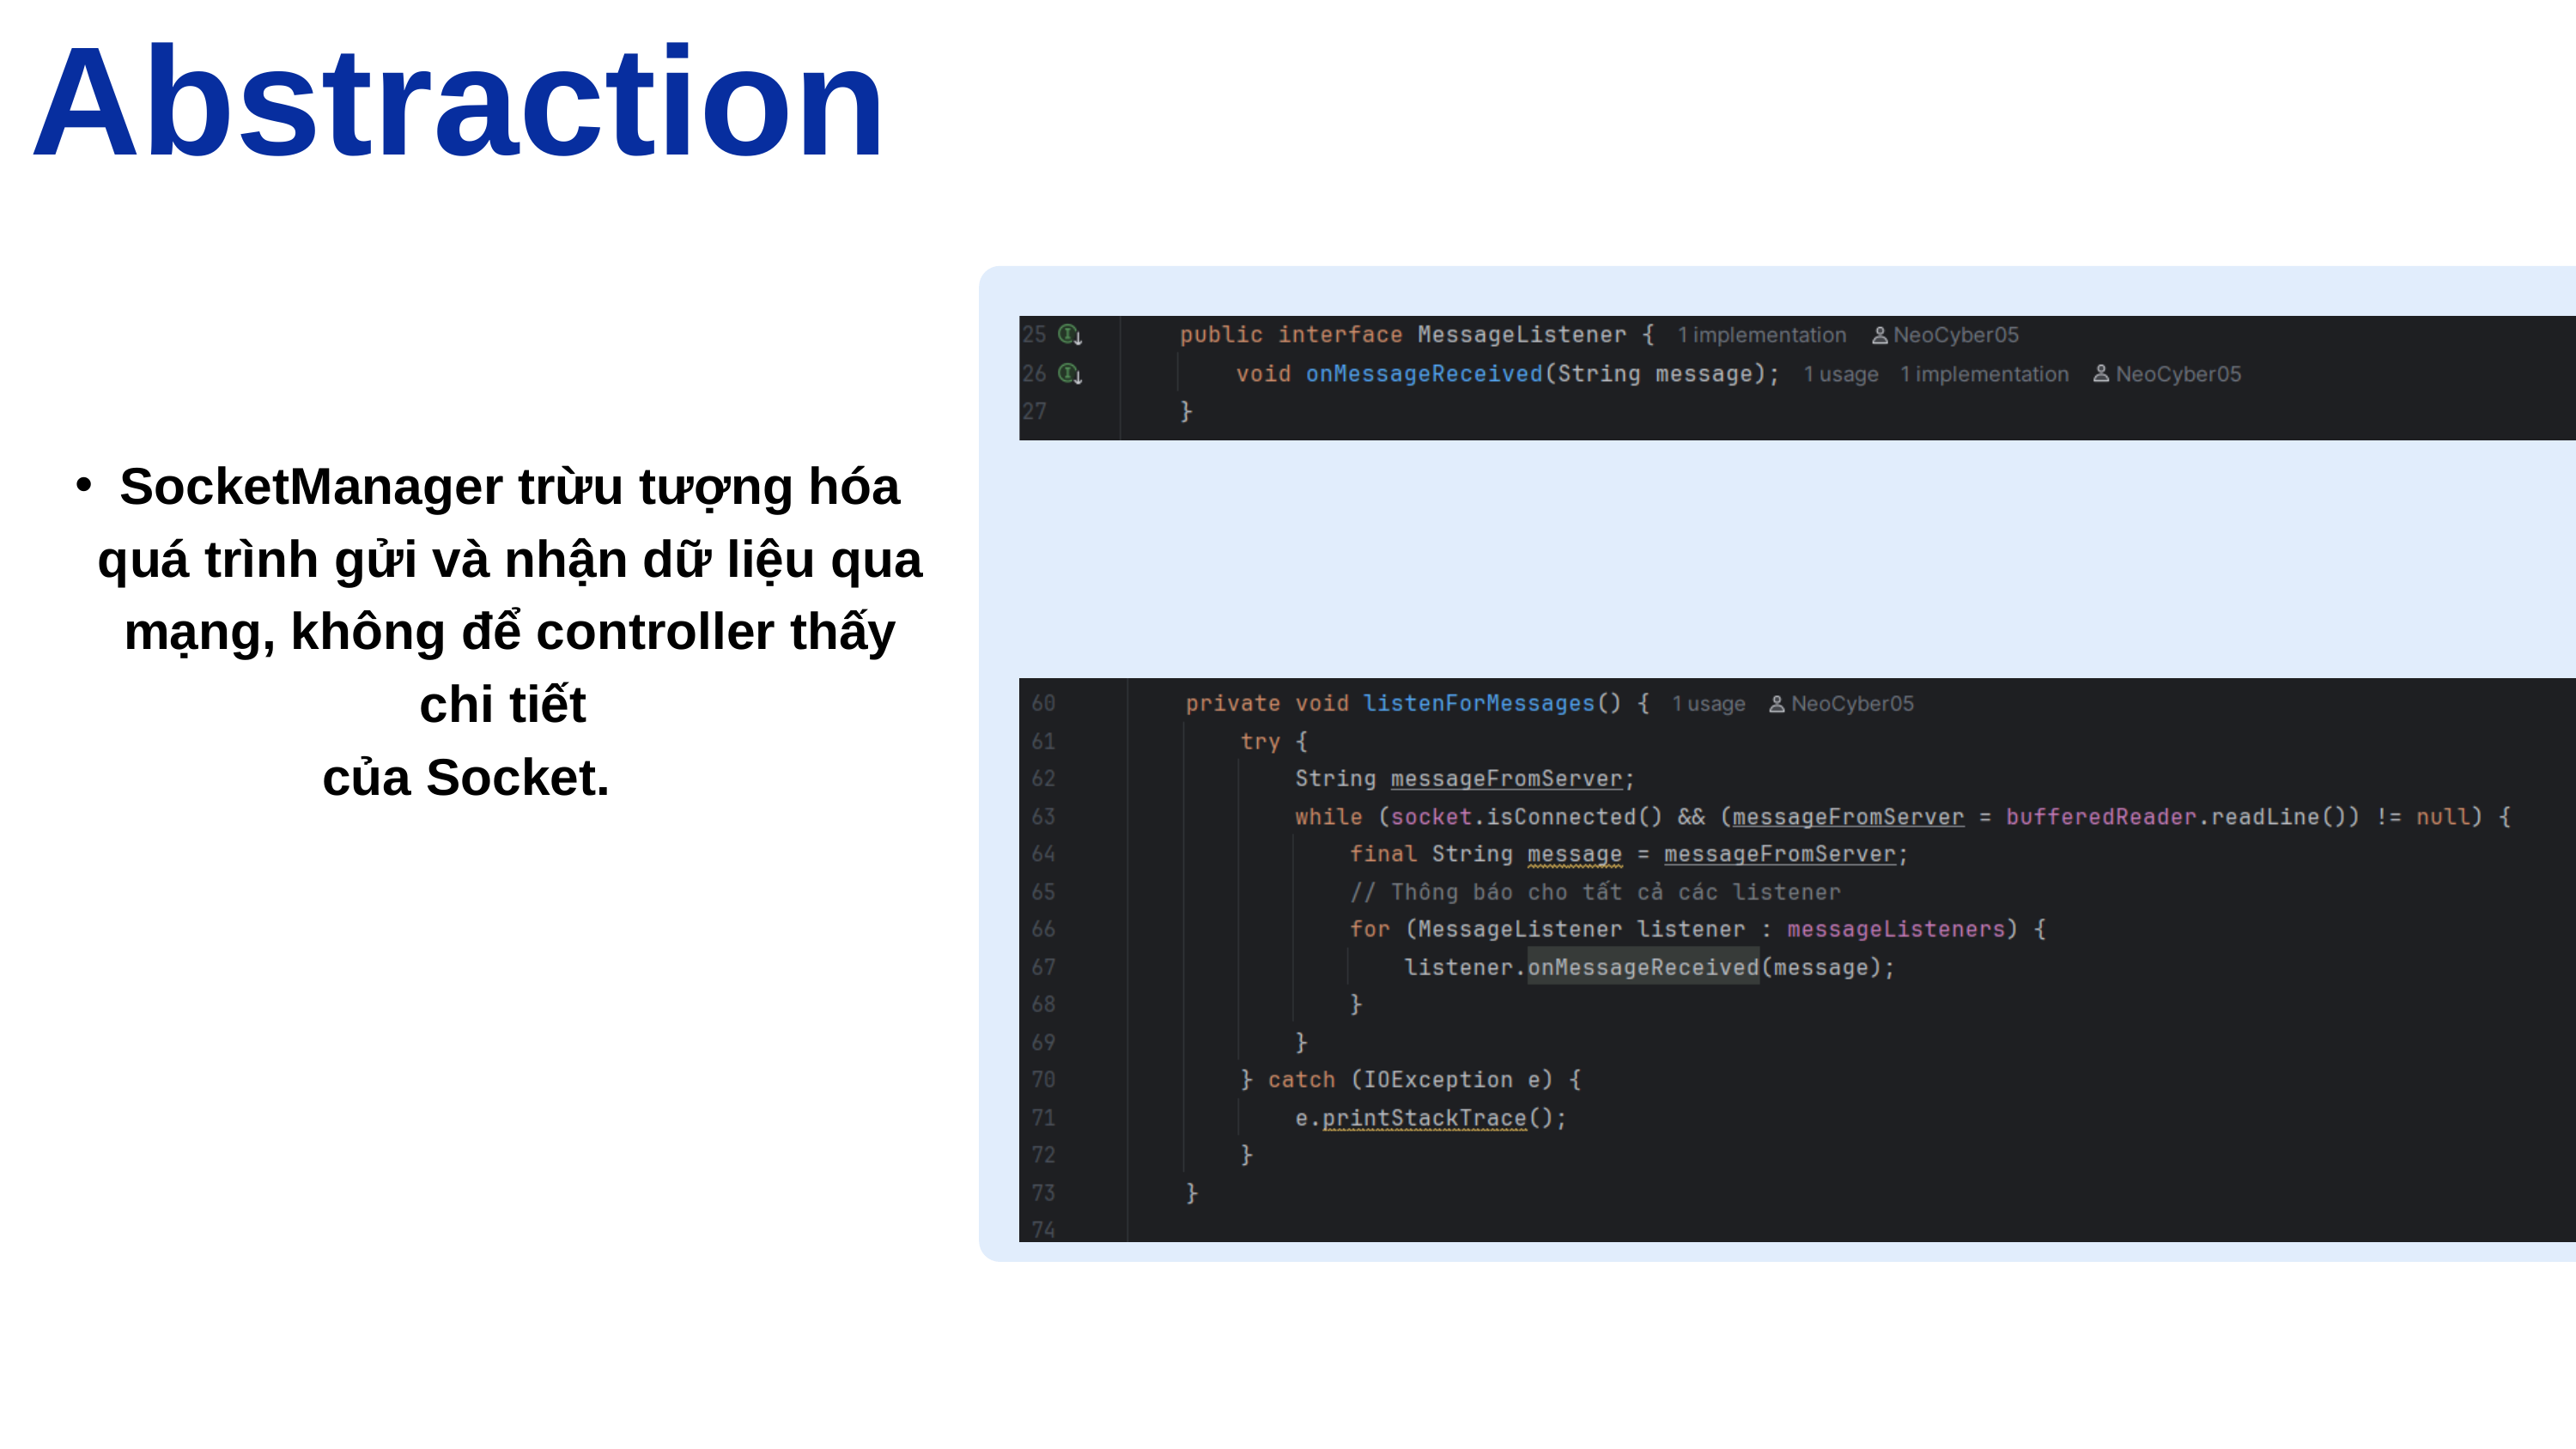

Abstraction

SocketManager trừu tượng hóa quá trình gửi và nhận dữ liệu qua mạng, không để controller thấy chi tiết
của Socket.